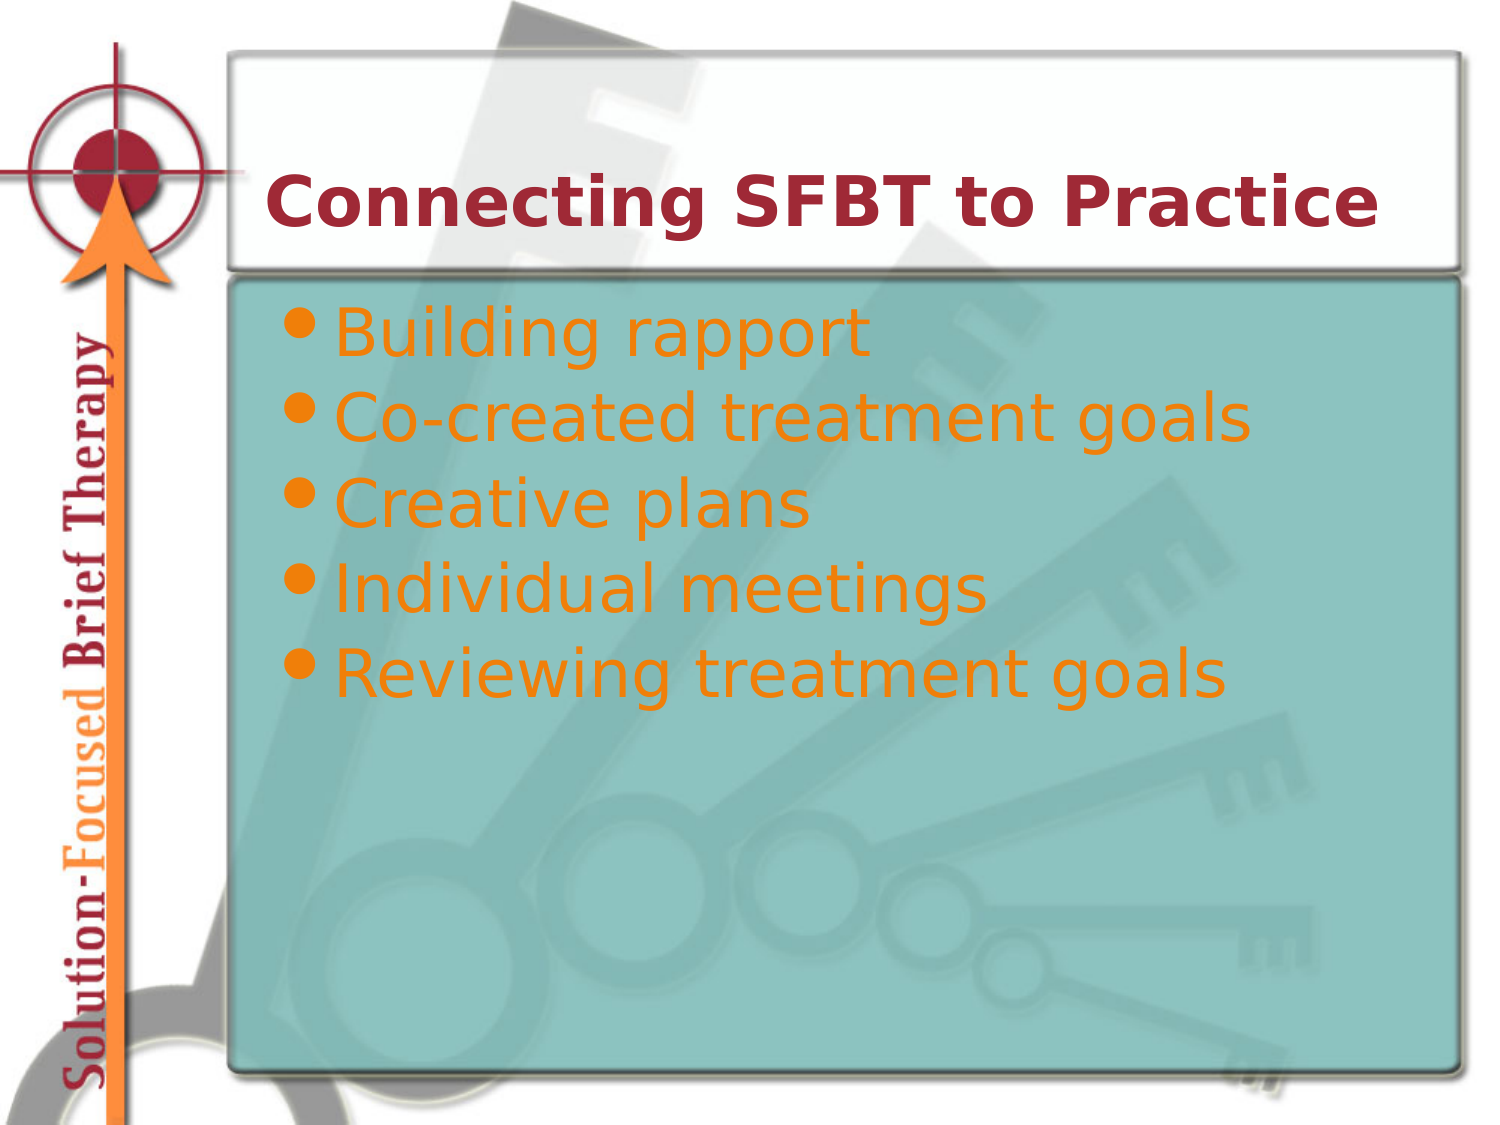

# Connecting SFBT to Practice
Building rapport
Co-created treatment goals
Creative plans
Individual meetings
Reviewing treatment goals